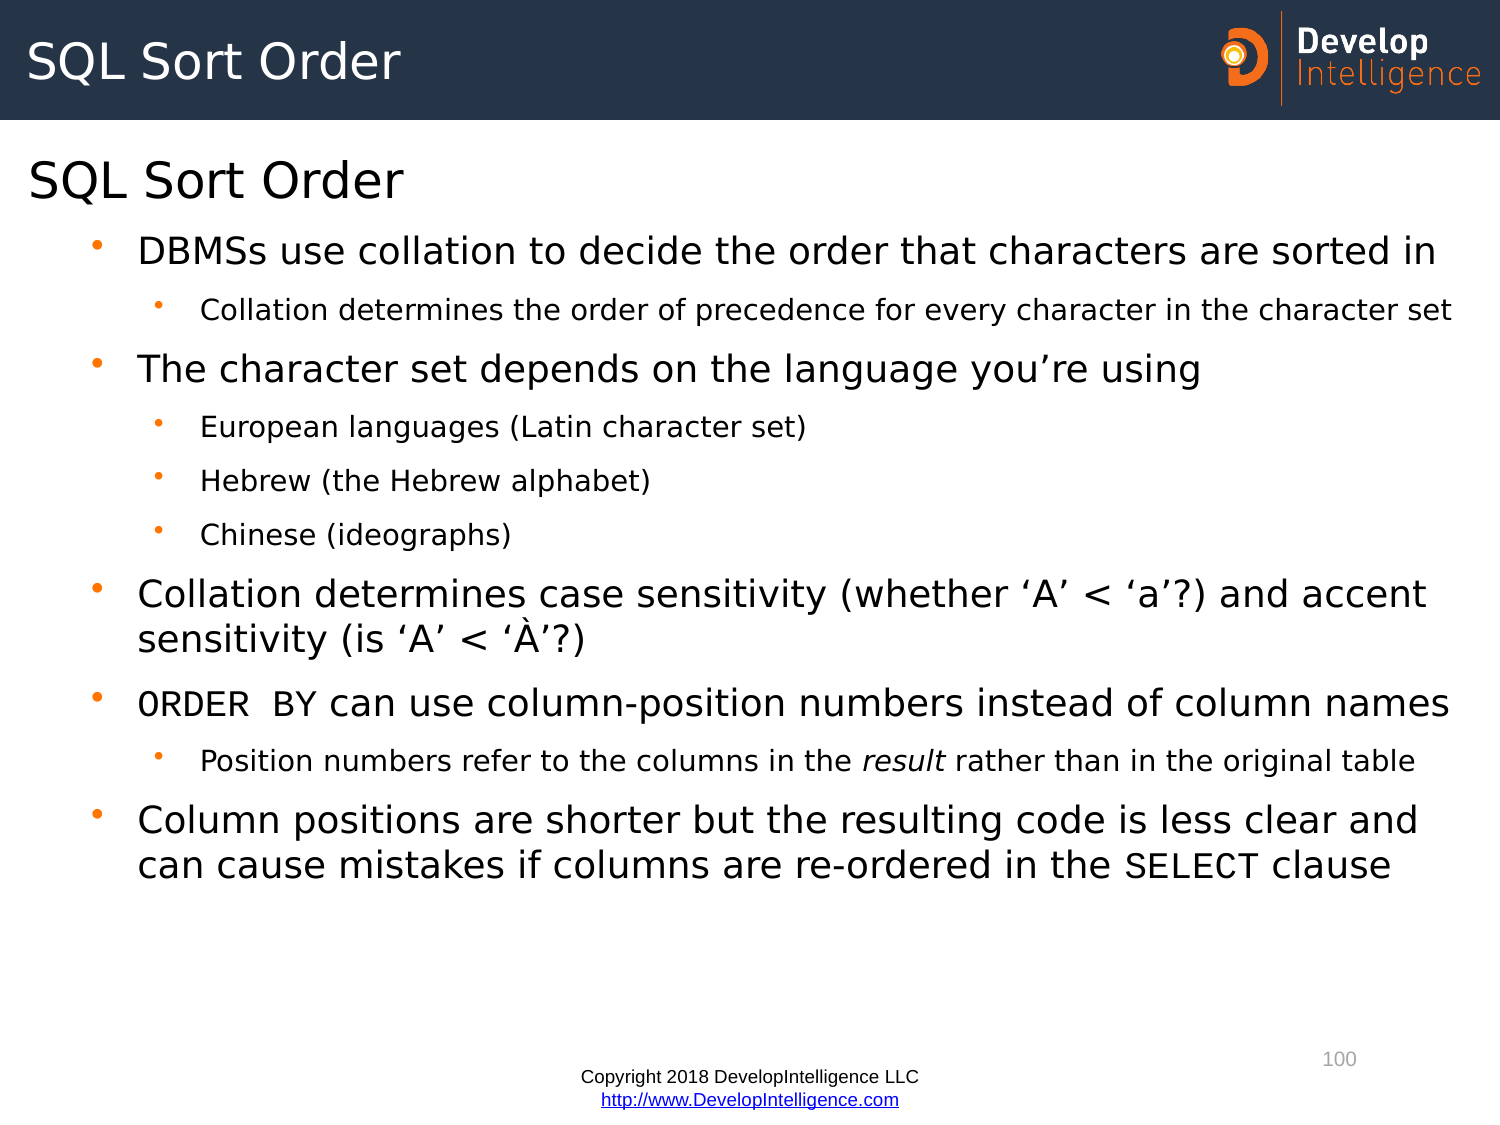

# SQL Sort Order
SQL Sort Order
DBMSs use collation to decide the order that characters are sorted in
Collation determines the order of precedence for every character in the character set
The character set depends on the language you’re using
European languages (Latin character set)
Hebrew (the Hebrew alphabet)
Chinese (ideographs)
Collation determines case sensitivity (whether ‘A’ < ‘a’?) and accent sensitivity (is ‘A’ < ‘À’?)
ORDER BY can use column-position numbers instead of column names
Position numbers refer to the columns in the result rather than in the original table
Column positions are shorter but the resulting code is less clear and can cause mistakes if columns are re-ordered in the SELECT clause

100